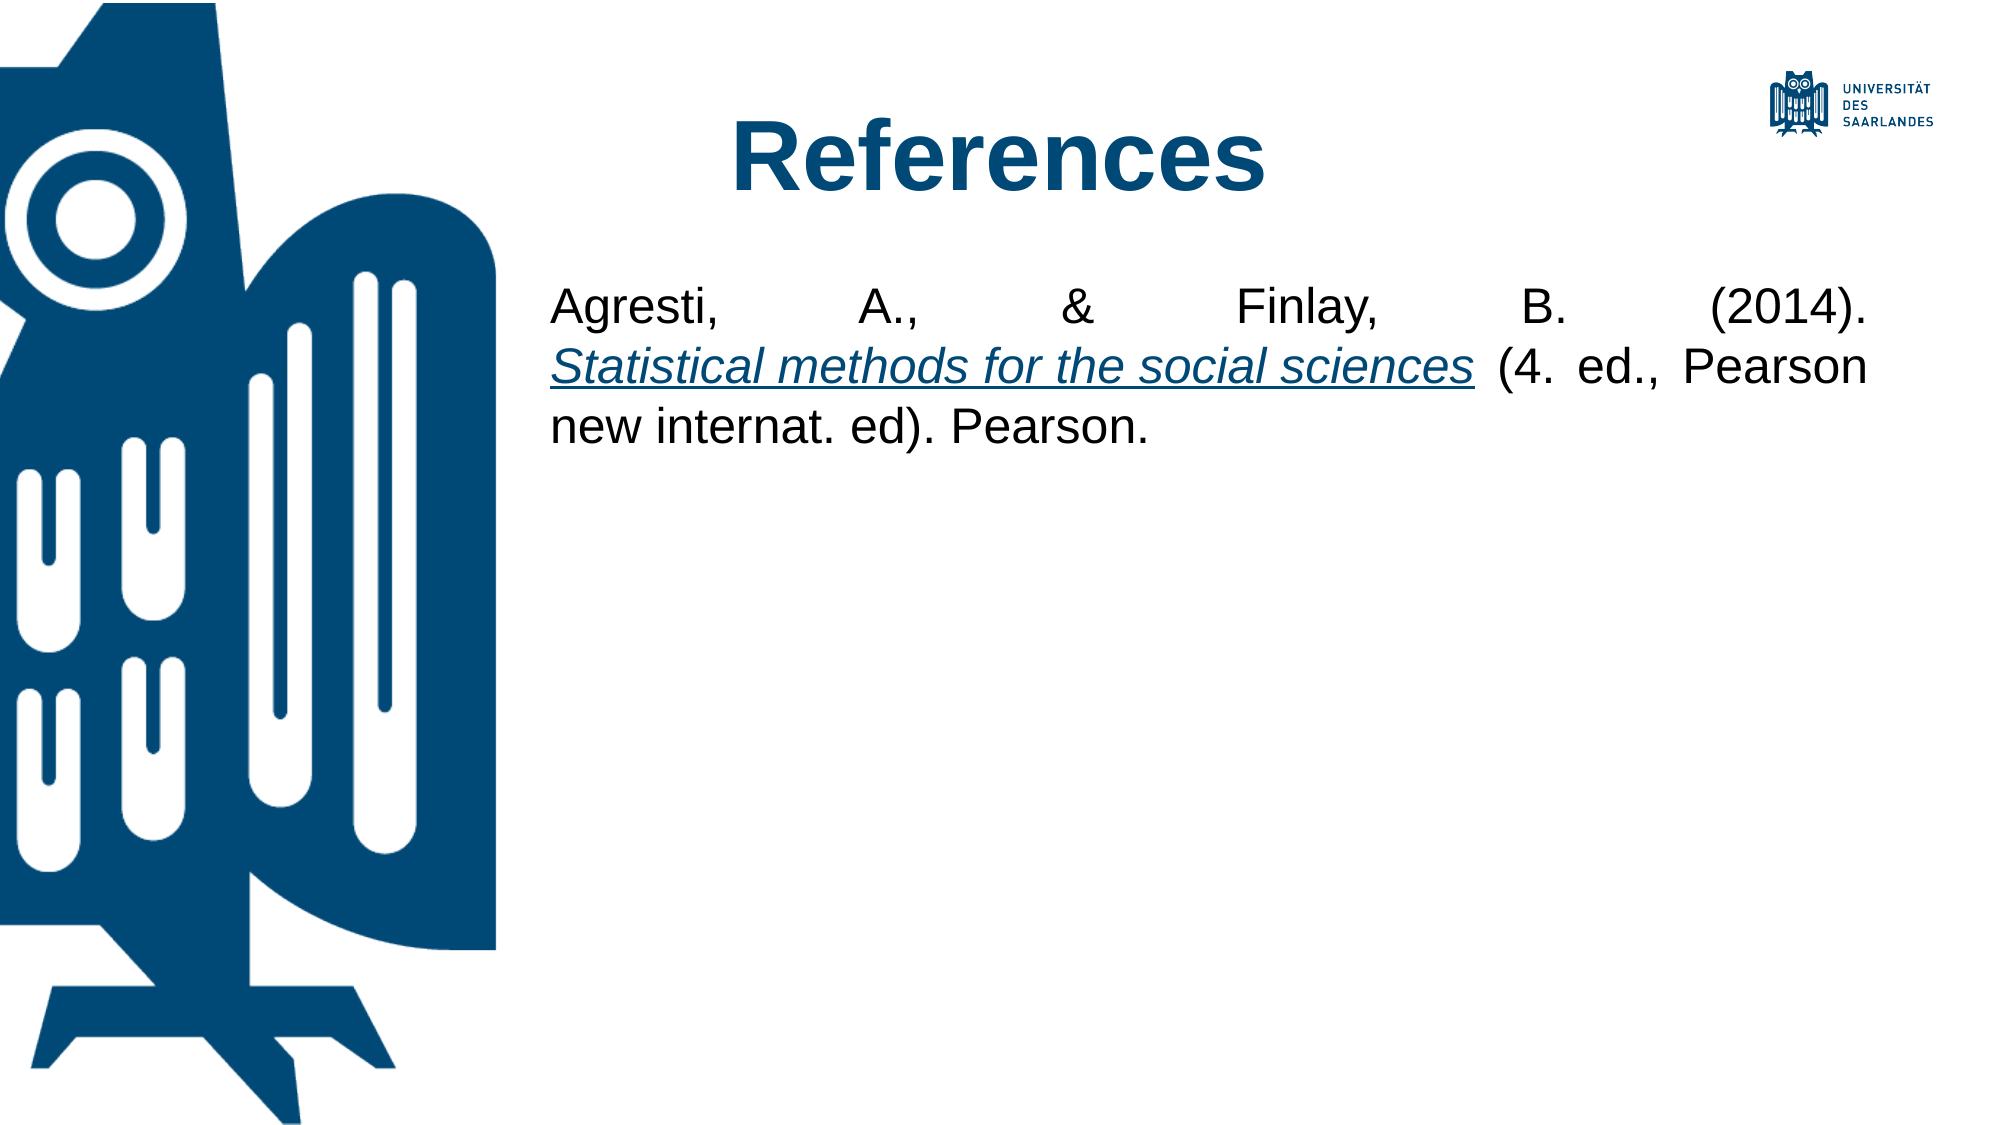

References
Agresti, A., & Finlay, B. (2014). Statistical methods for the social sciences (4. ed., Pearson new internat. ed). Pearson.